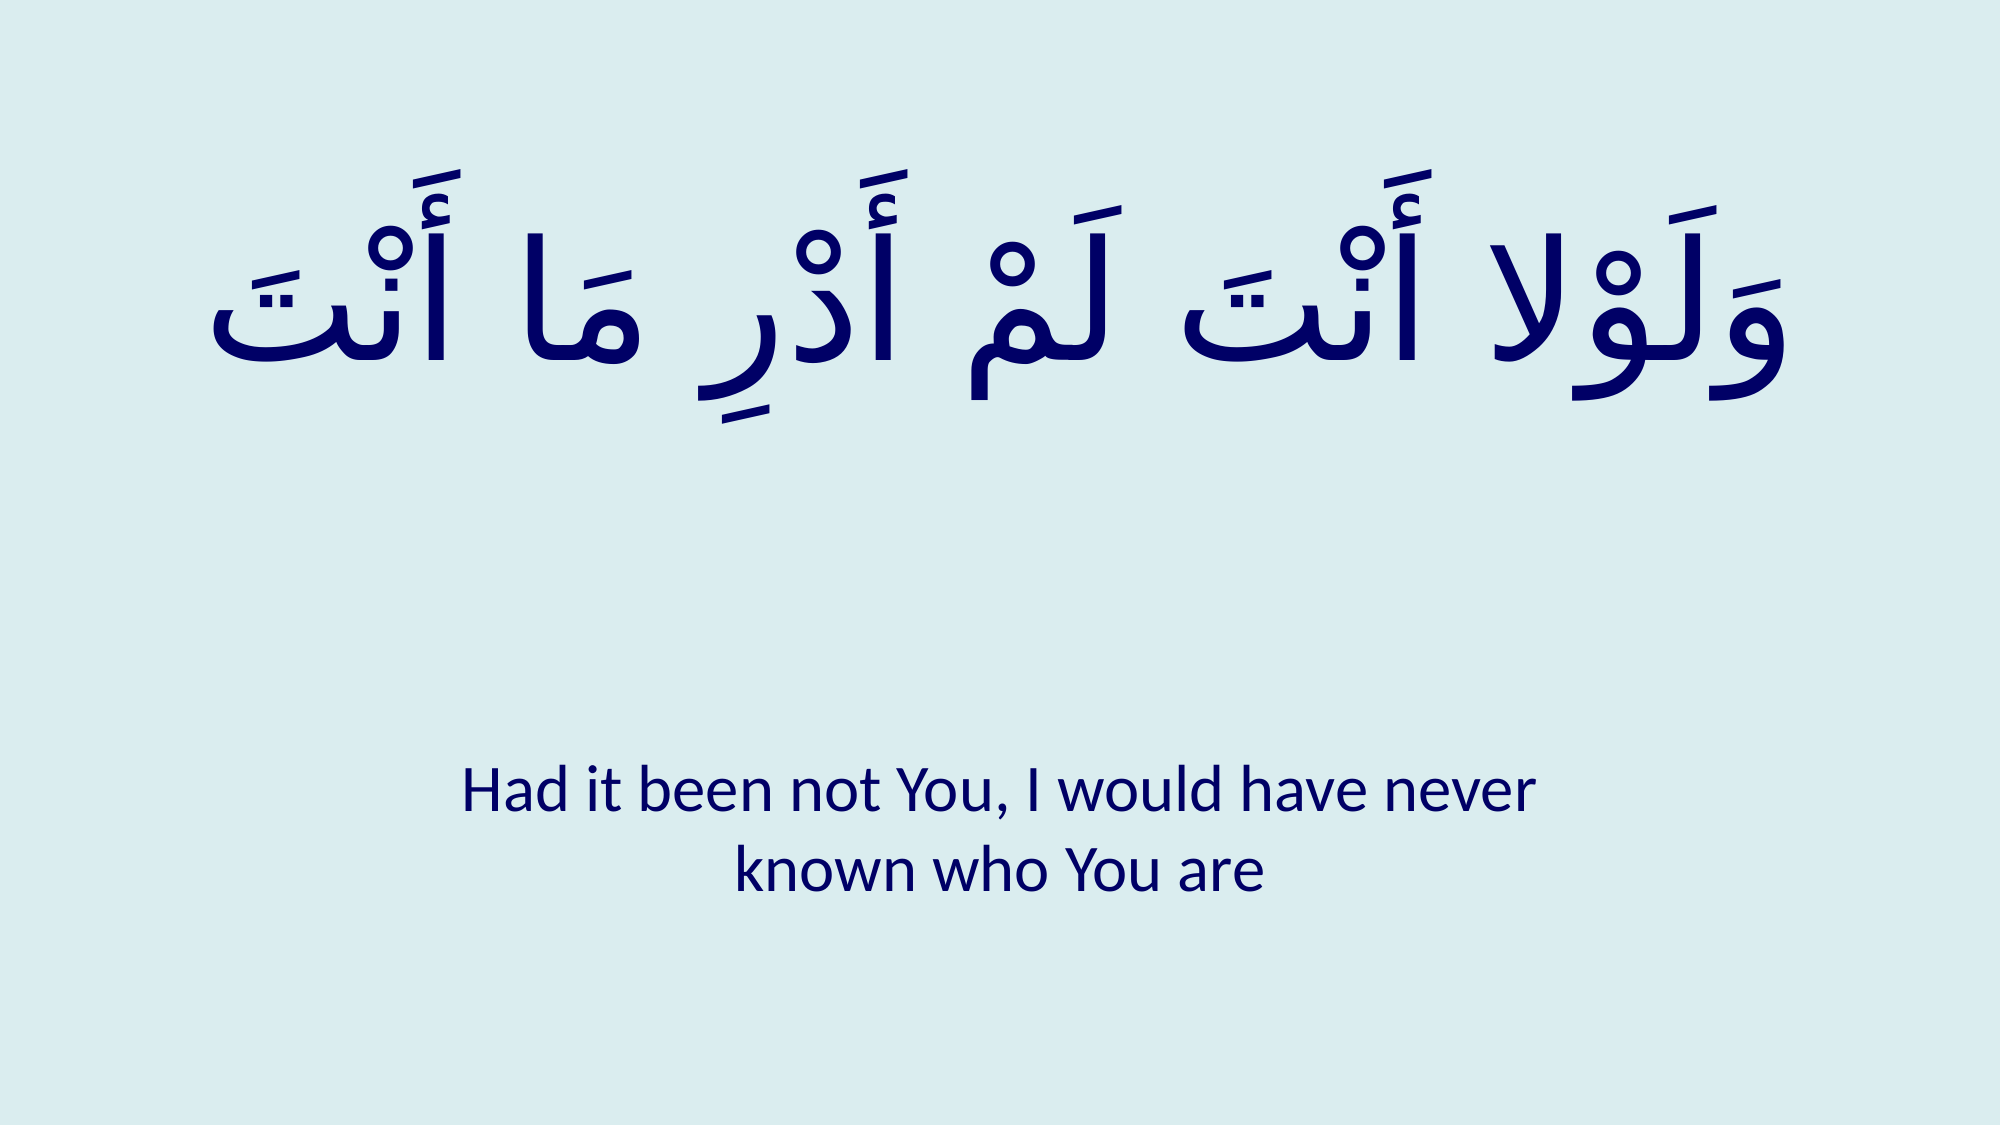

# وَلَوْلا أَنْتَ لَمْ أَدْرِ مَا أَنْتَ
Had it been not You, I would have never known who You are